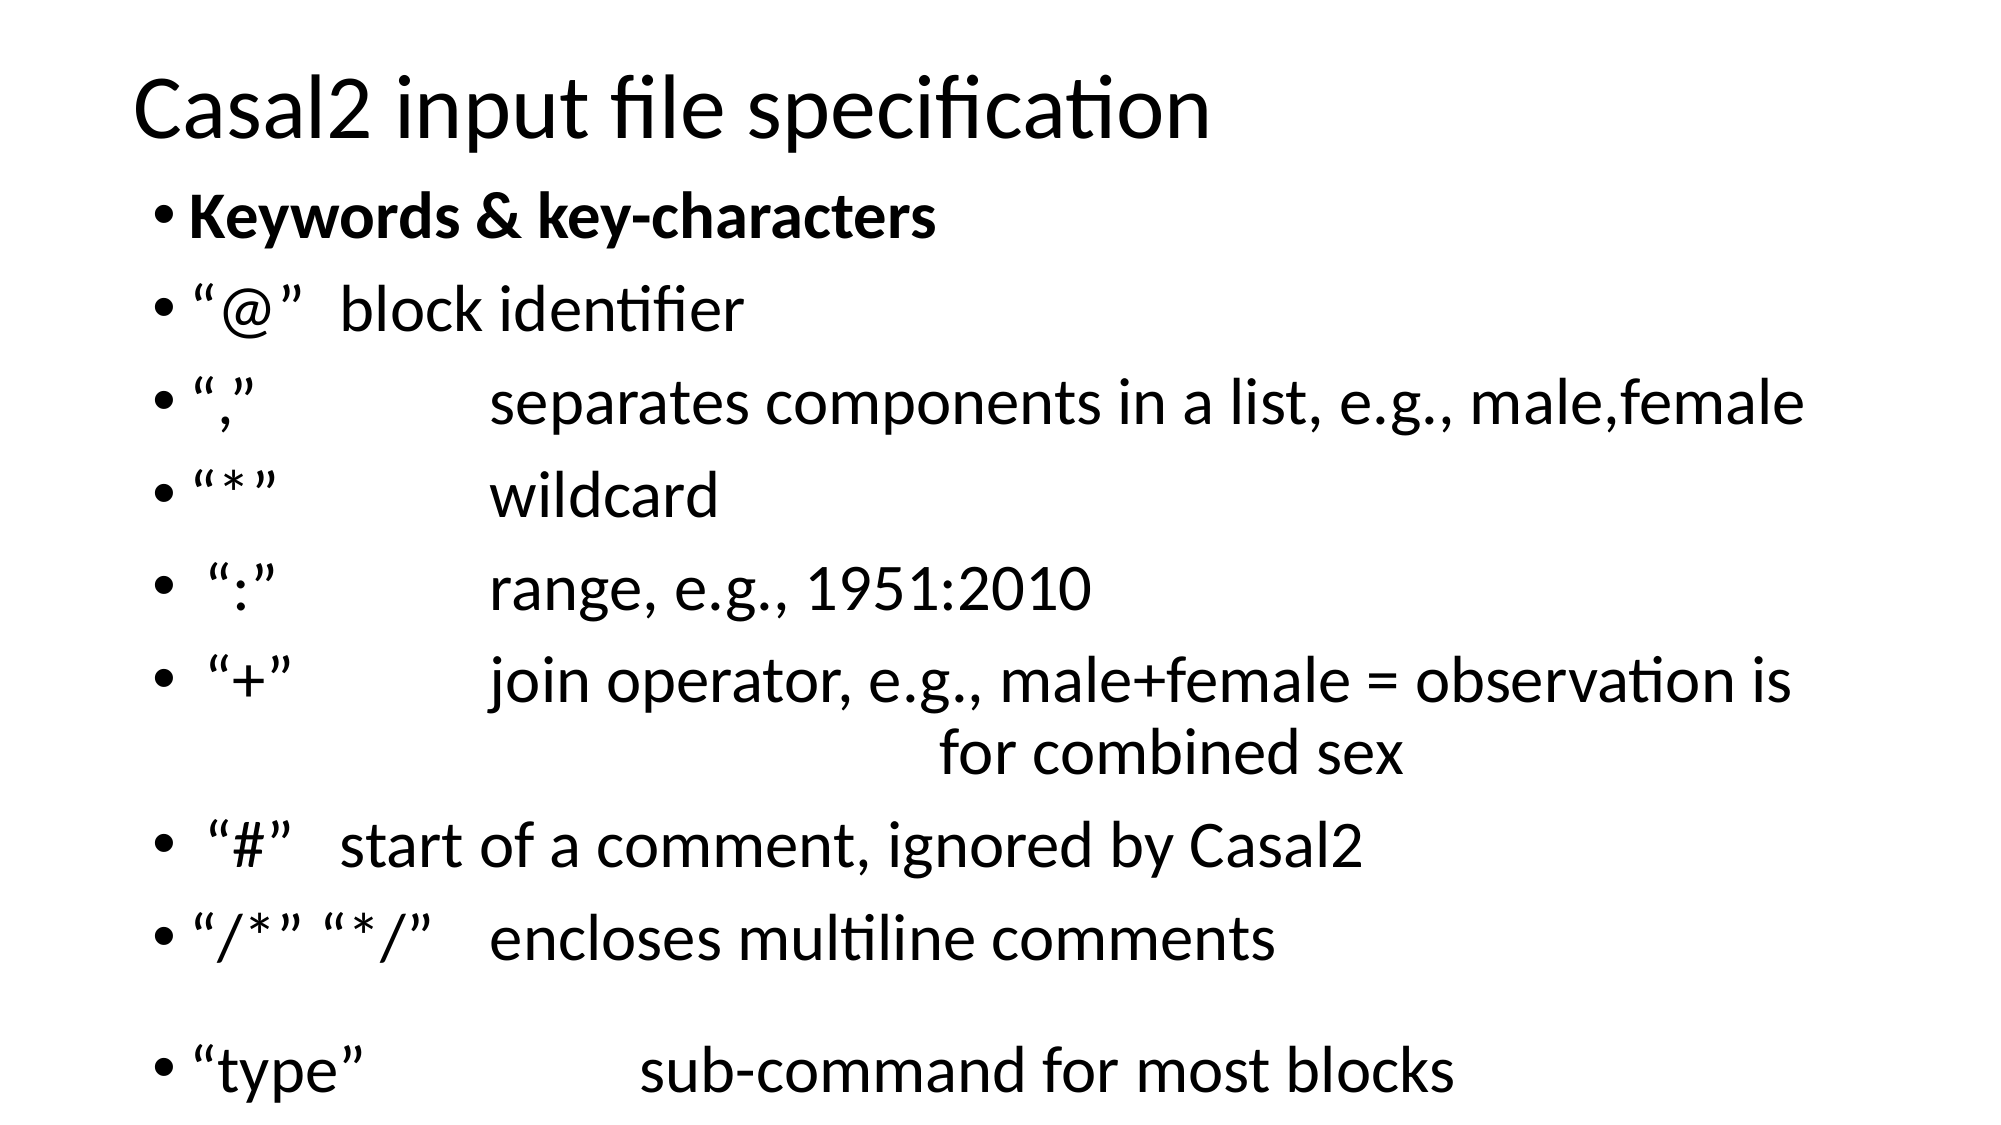

# Casal2 input file specification
Keywords & key-characters
“@” 	block identifier
“,”		separates components in a list, e.g., male,female
“*”		wildcard
 “:”		range, e.g., 1951:2010
 “+”		join operator, e.g., male+female = observation is 						for combined sex
 “#” 	start of a comment, ignored by Casal2
“/*” “*/”  	encloses multiline comments

“type”		sub-command for most blocks

Cannot be used in labels or parameter names